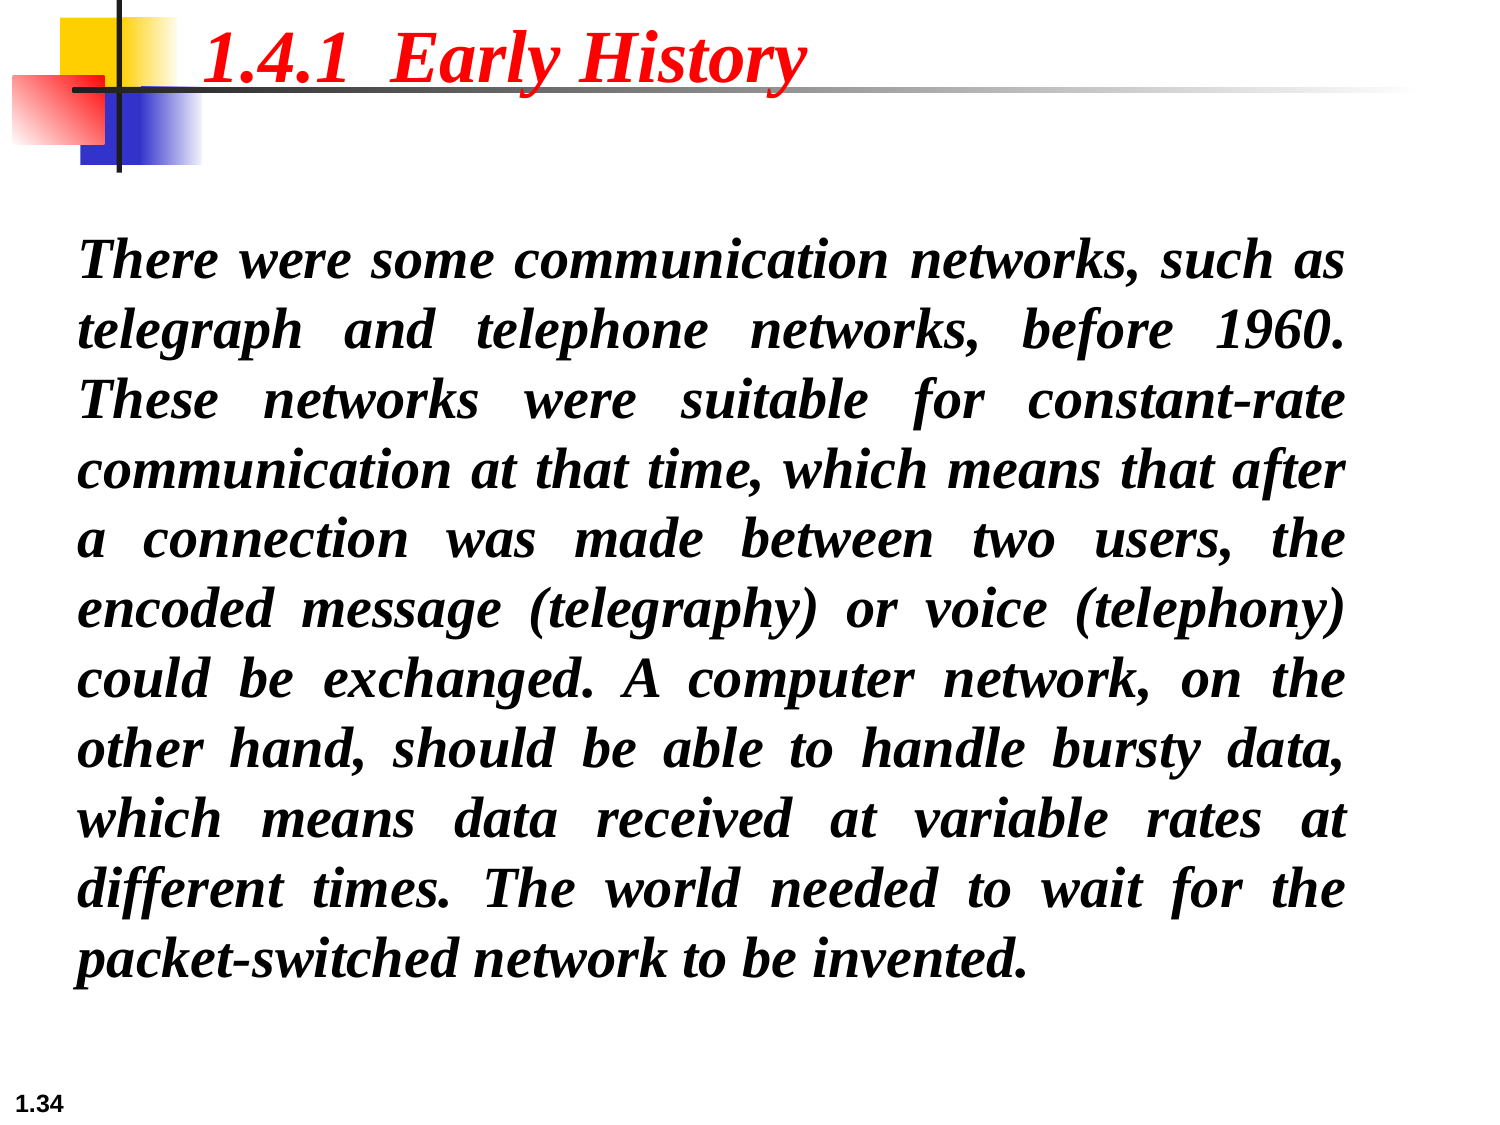

1.4.1  Early History

There were some communication networks, such as telegraph and telephone networks, before 1960. These networks were suitable for constant-rate communication at that time, which means that after a connection was made between two users, the encoded message (telegraphy) or voice (telephony) could be exchanged. A computer network, on the other hand, should be able to handle bursty data, which means data received at variable rates at different times. The world needed to wait for the packet-switched network to be invented.
1.34